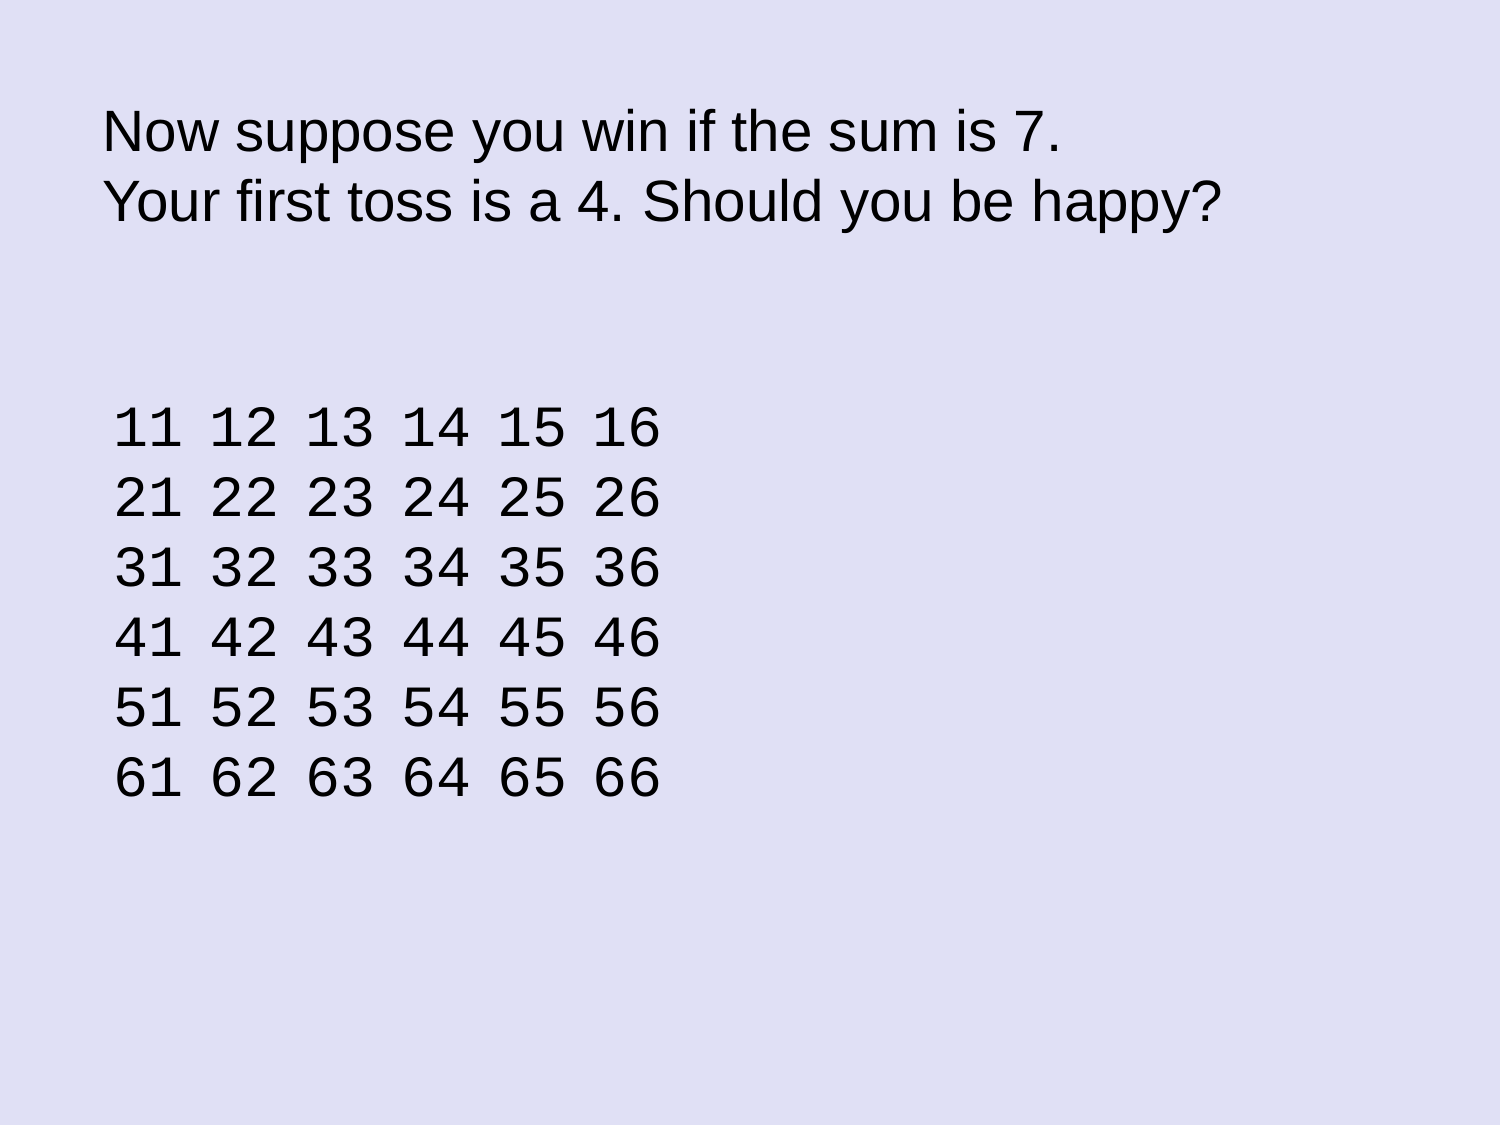

Now suppose you win if the sum is 7.
Your first toss is a 4. Should you be happy?
11  12  13  14  15  16
21  22  23  24  25  26
31  32  33  34  35  36
41  42  43  44  45  46
51  52  53  54  55  56
61  62  63  64  65  66